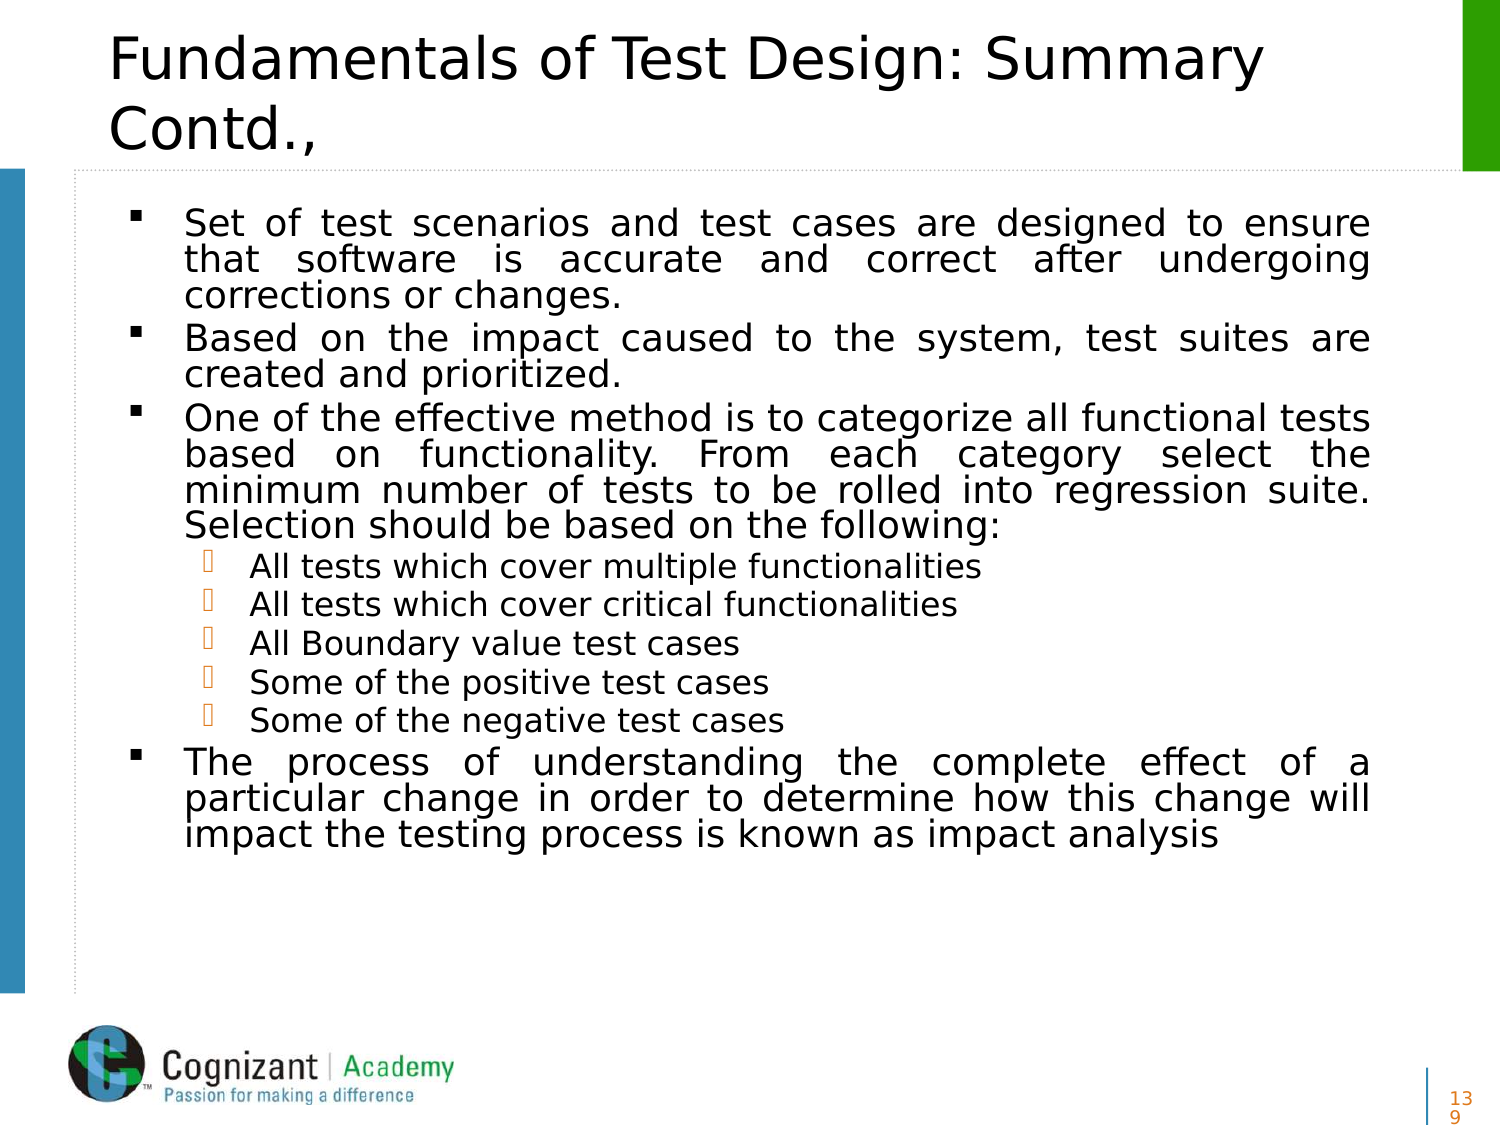

# Fundamentals of Test Design: Summary Contd.,
Set of test scenarios and test cases are designed to ensure that software is accurate and correct after undergoing corrections or changes.
Based on the impact caused to the system, test suites are created and prioritized.
One of the effective method is to categorize all functional tests based on functionality. From each category select the minimum number of tests to be rolled into regression suite. Selection should be based on the following:
All tests which cover multiple functionalities
All tests which cover critical functionalities
All Boundary value test cases
Some of the positive test cases
Some of the negative test cases
The process of understanding the complete effect of a particular change in order to determine how this change will impact the testing process is known as impact analysis

139